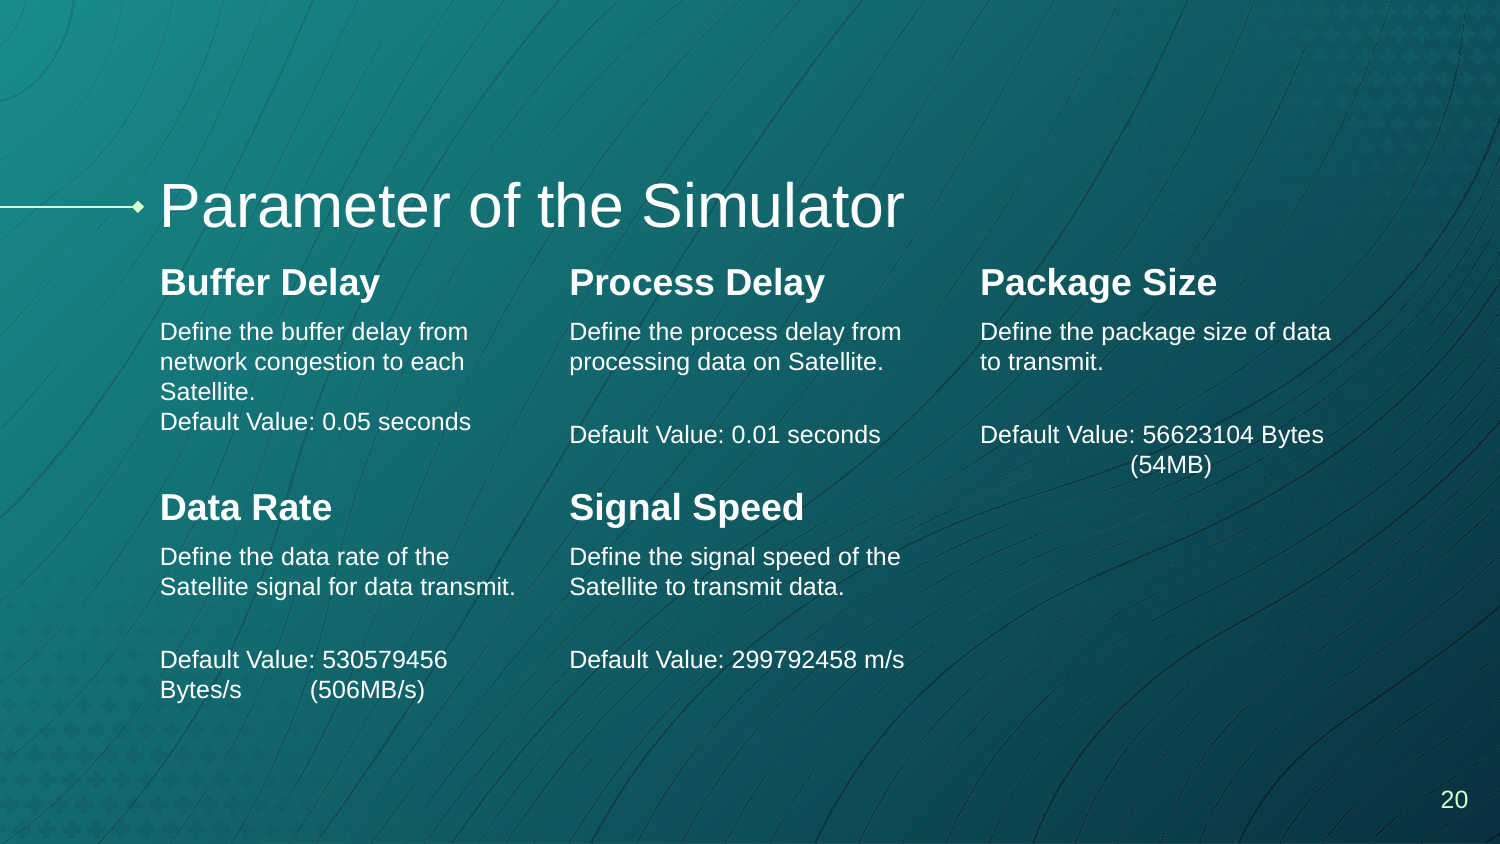

# Parameter of the Simulator
Buffer Delay
Define the buffer delay from network congestion to each Satellite.
Default Value: 0.05 seconds
Process Delay
Define the process delay from processing data on Satellite.
Default Value: 0.01 seconds
Package Size
Define the package size of data to transmit.
Default Value: 56623104 Bytes 	(54MB)
Data Rate
Define the data rate of the Satellite signal for data transmit.
Default Value: 530579456 Bytes/s 	(506MB/s)
Signal Speed
Define the signal speed of the Satellite to transmit data.
Default Value: 299792458 m/s
20